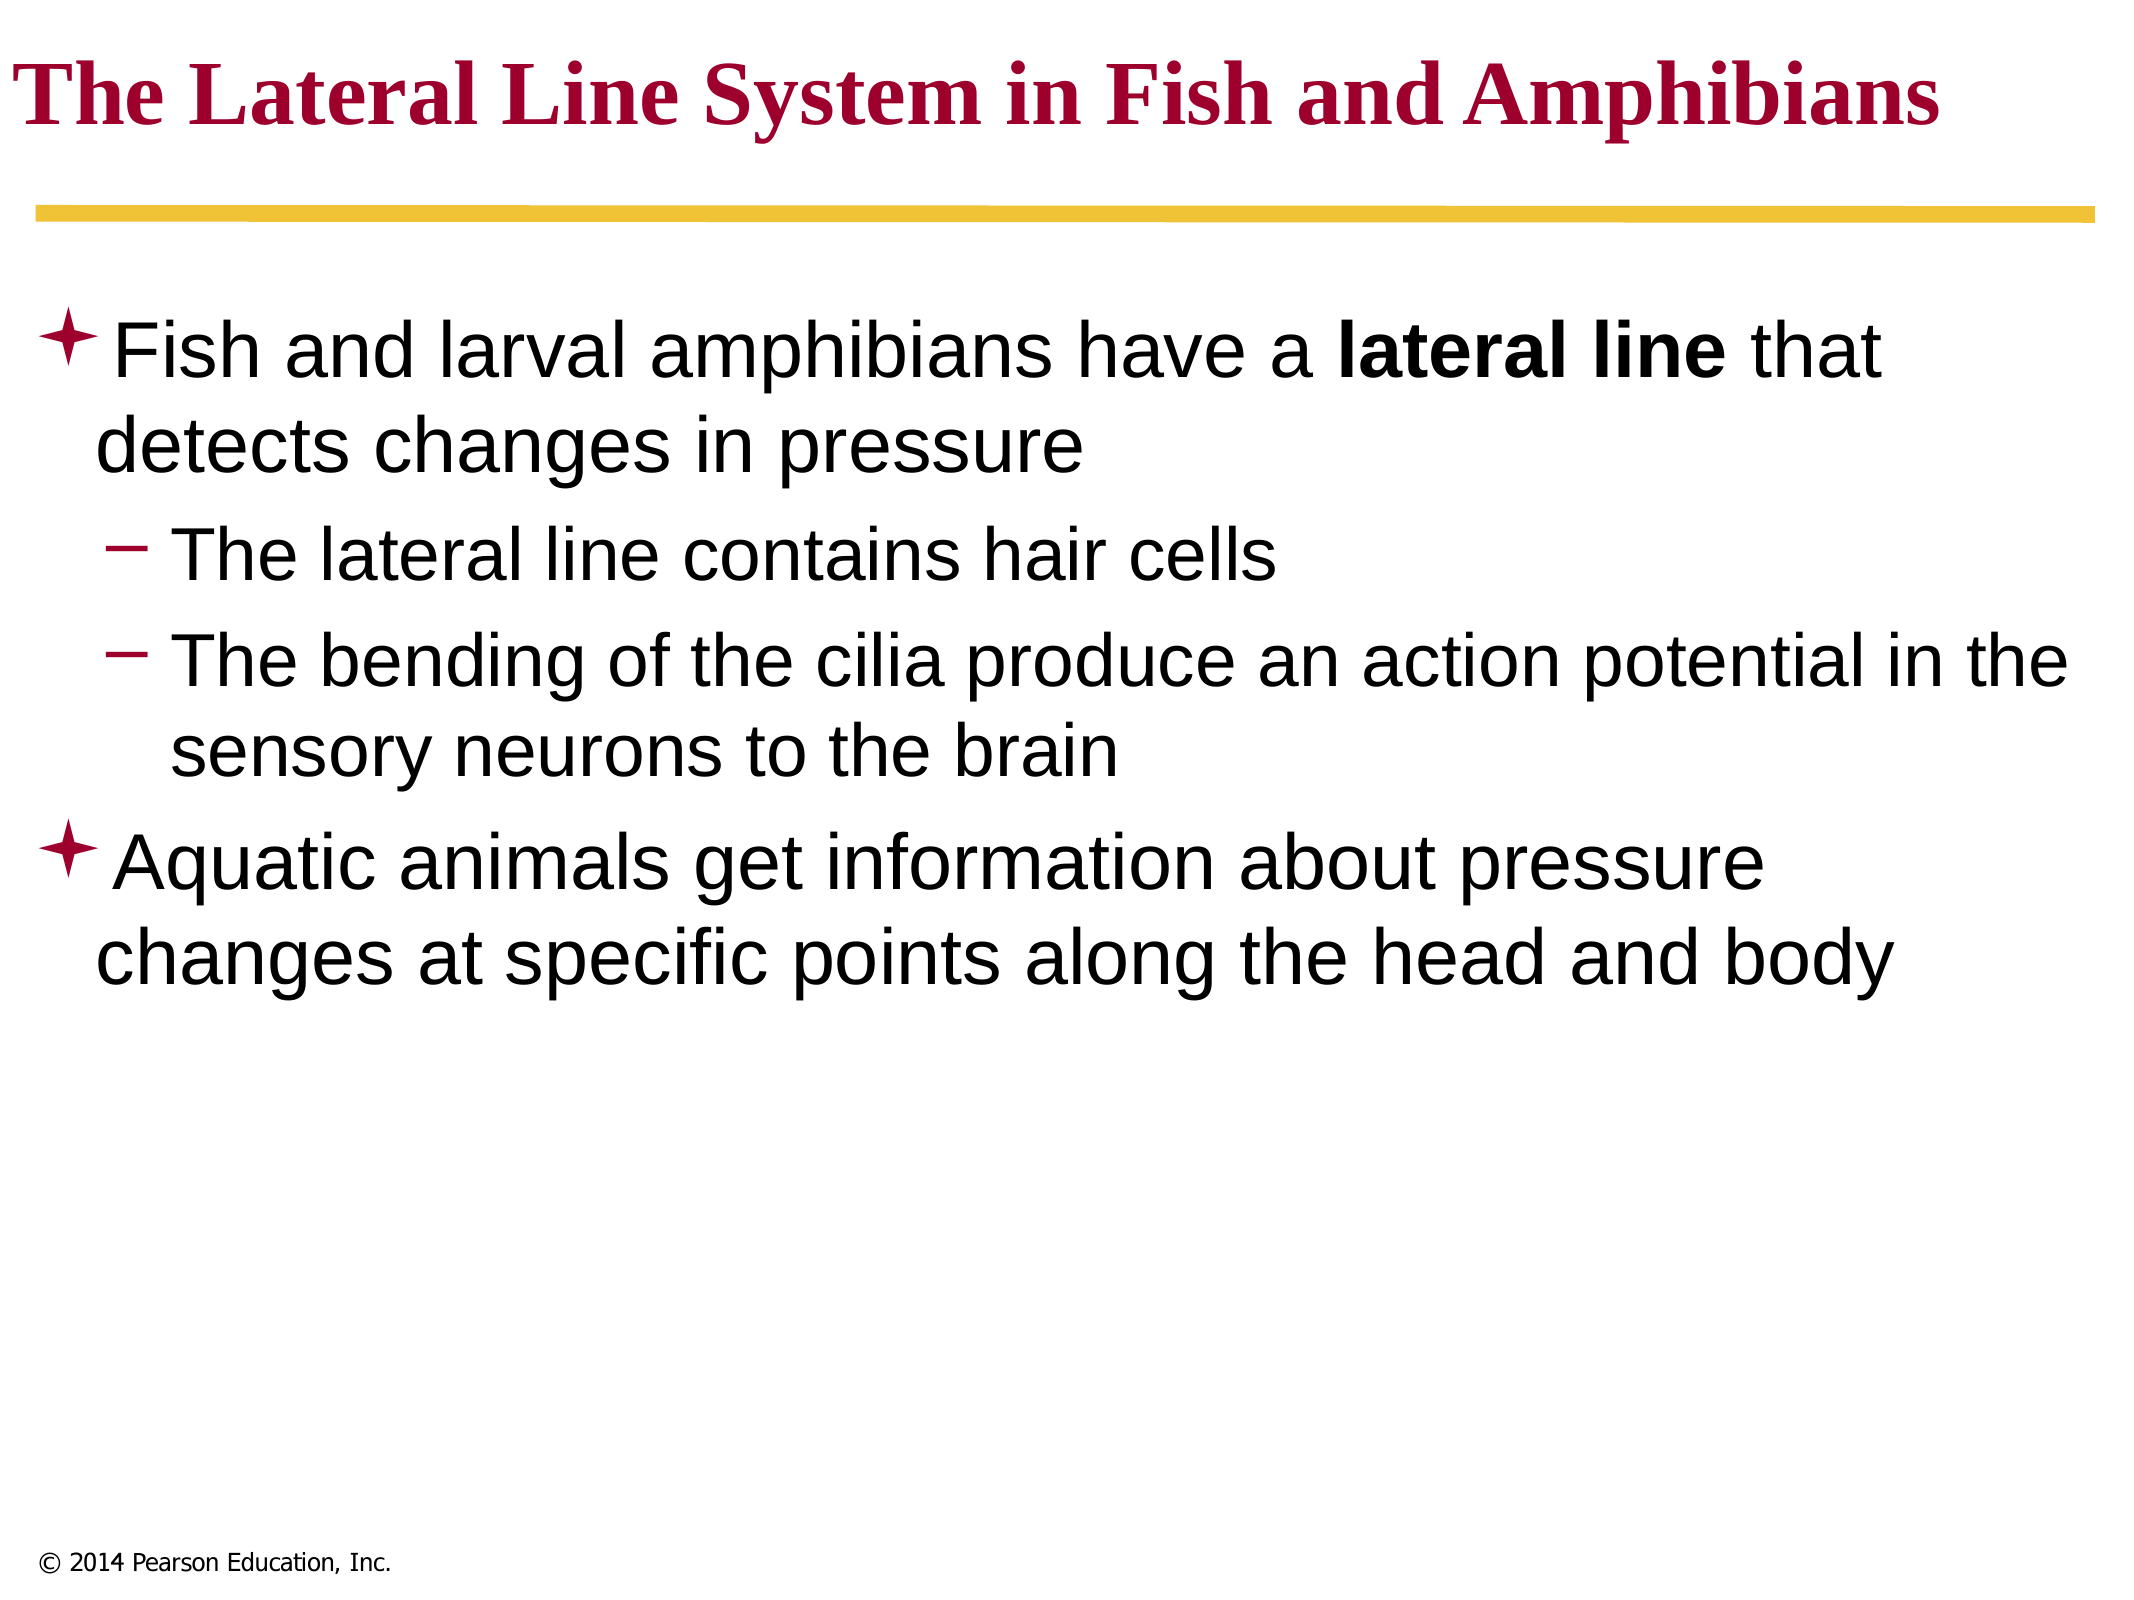

The Lateral Line System in Fish and Amphibians
Fish and larval amphibians have a lateral line that detects changes in pressure
The lateral line contains hair cells
The bending of the cilia produce an action potential in the sensory neurons to the brain
Aquatic animals get information about pressure changes at specific points along the head and body